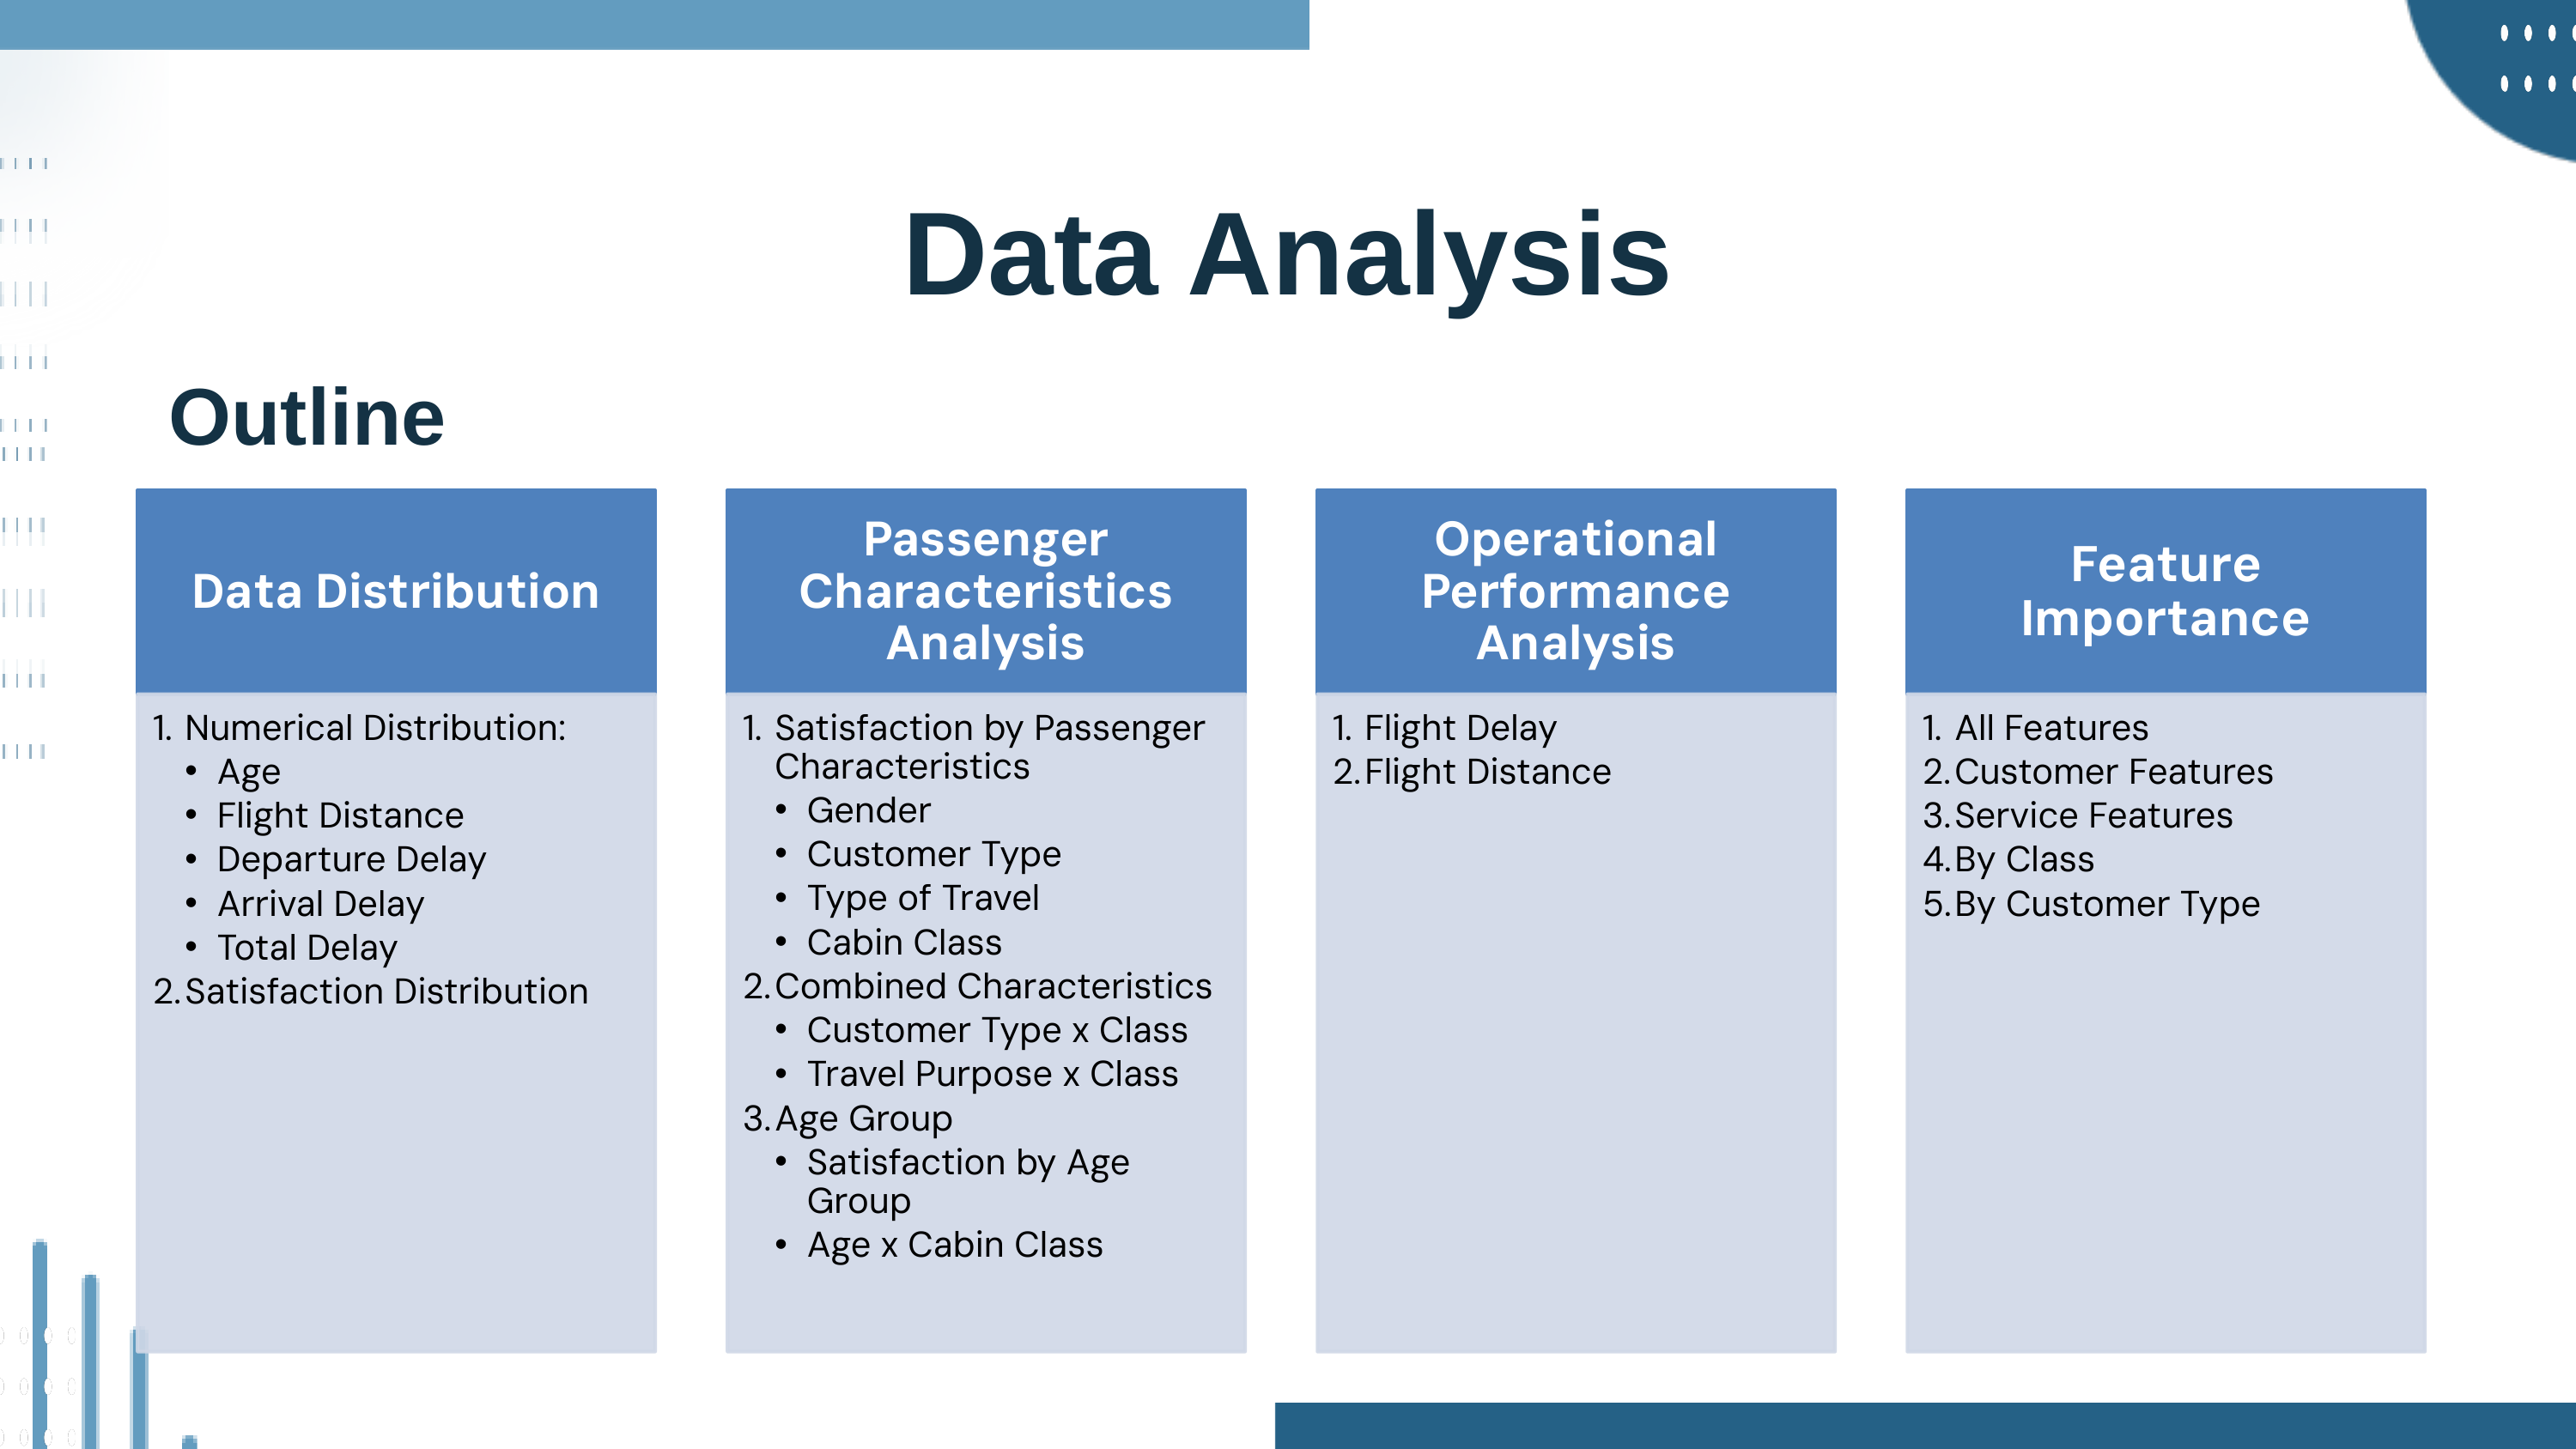

Data Analysis

Outline
Data Distribution
Numerical Distribution:
Age
Flight Distance
Departure Delay
Arrival Delay
Total Delay
Satisfaction Distribution
Passenger Characteristics Analysis
Satisfaction by Passenger Characteristics
Gender
Customer Type
Type of Travel
Cabin Class
Combined Characteristics
Customer Type x Class
Travel Purpose x Class
Age Group
Satisfaction by Age Group
Age x Cabin Class
Operational Performance Analysis
Flight Delay
Flight Distance
Feature Importance
All Features
Customer Features
Service Features
By Class
By Customer Type